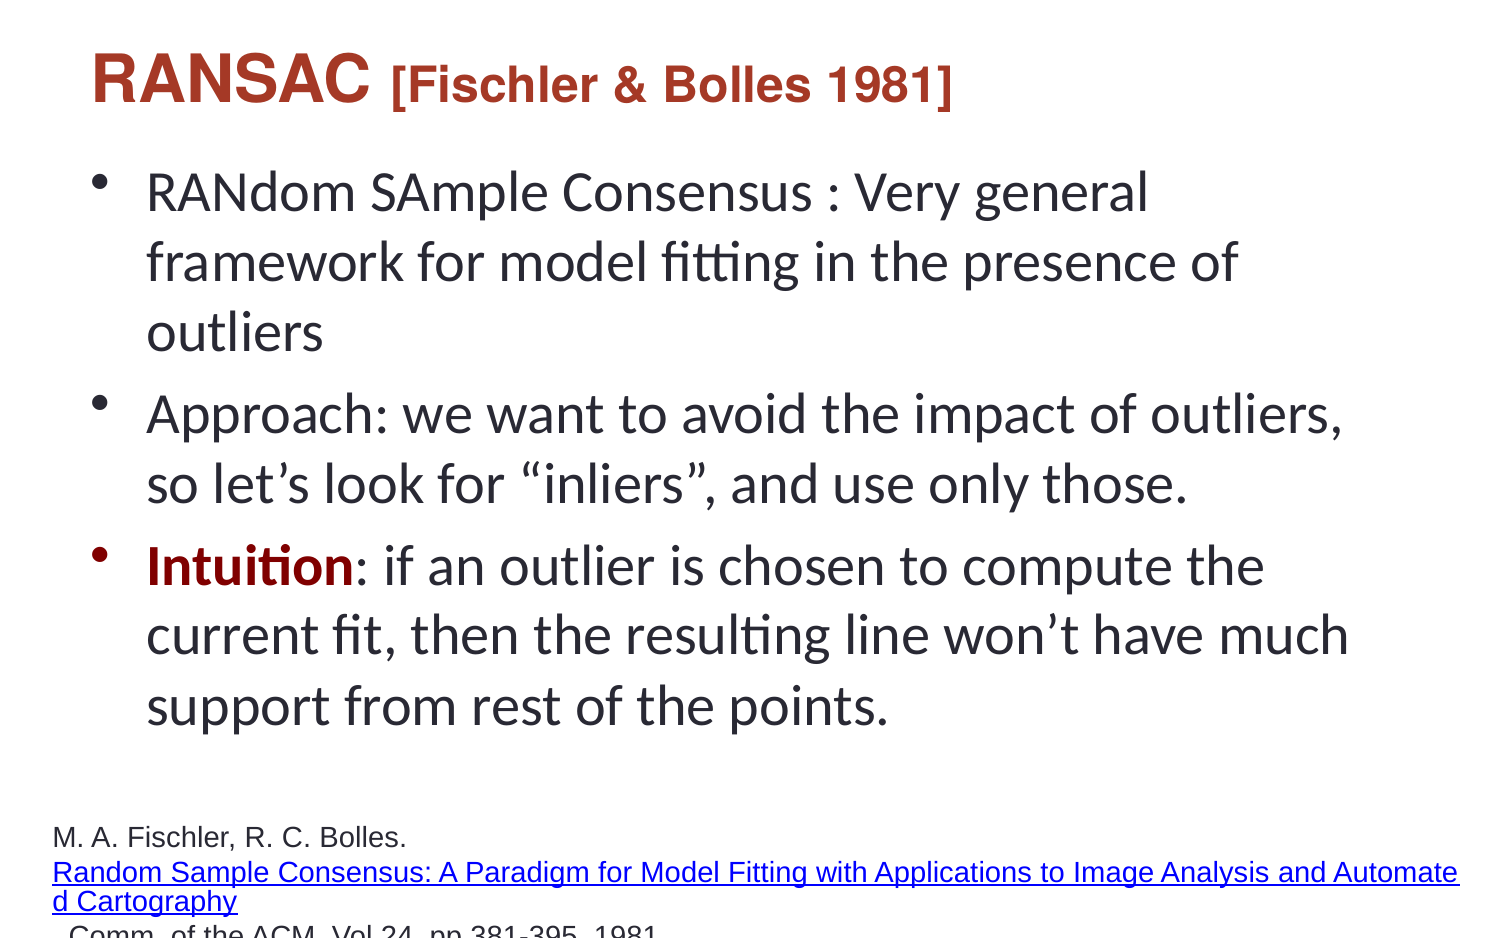

# RANSAC [Fischler & Bolles 1981]
RANdom SAmple Consensus : Very general framework for model fitting in the presence of outliers
Approach: we want to avoid the impact of outliers, so let’s look for “inliers”, and use only those.
Intuition: if an outlier is chosen to compute the current fit, then the resulting line won’t have much support from rest of the points.

M. A. Fischler, R. C. Bolles. Random Sample Consensus: A Paradigm for Model Fitting with Applications to Image Analysis and Automated Cartography. Comm. of the ACM, Vol 24, pp 381-395, 1981.